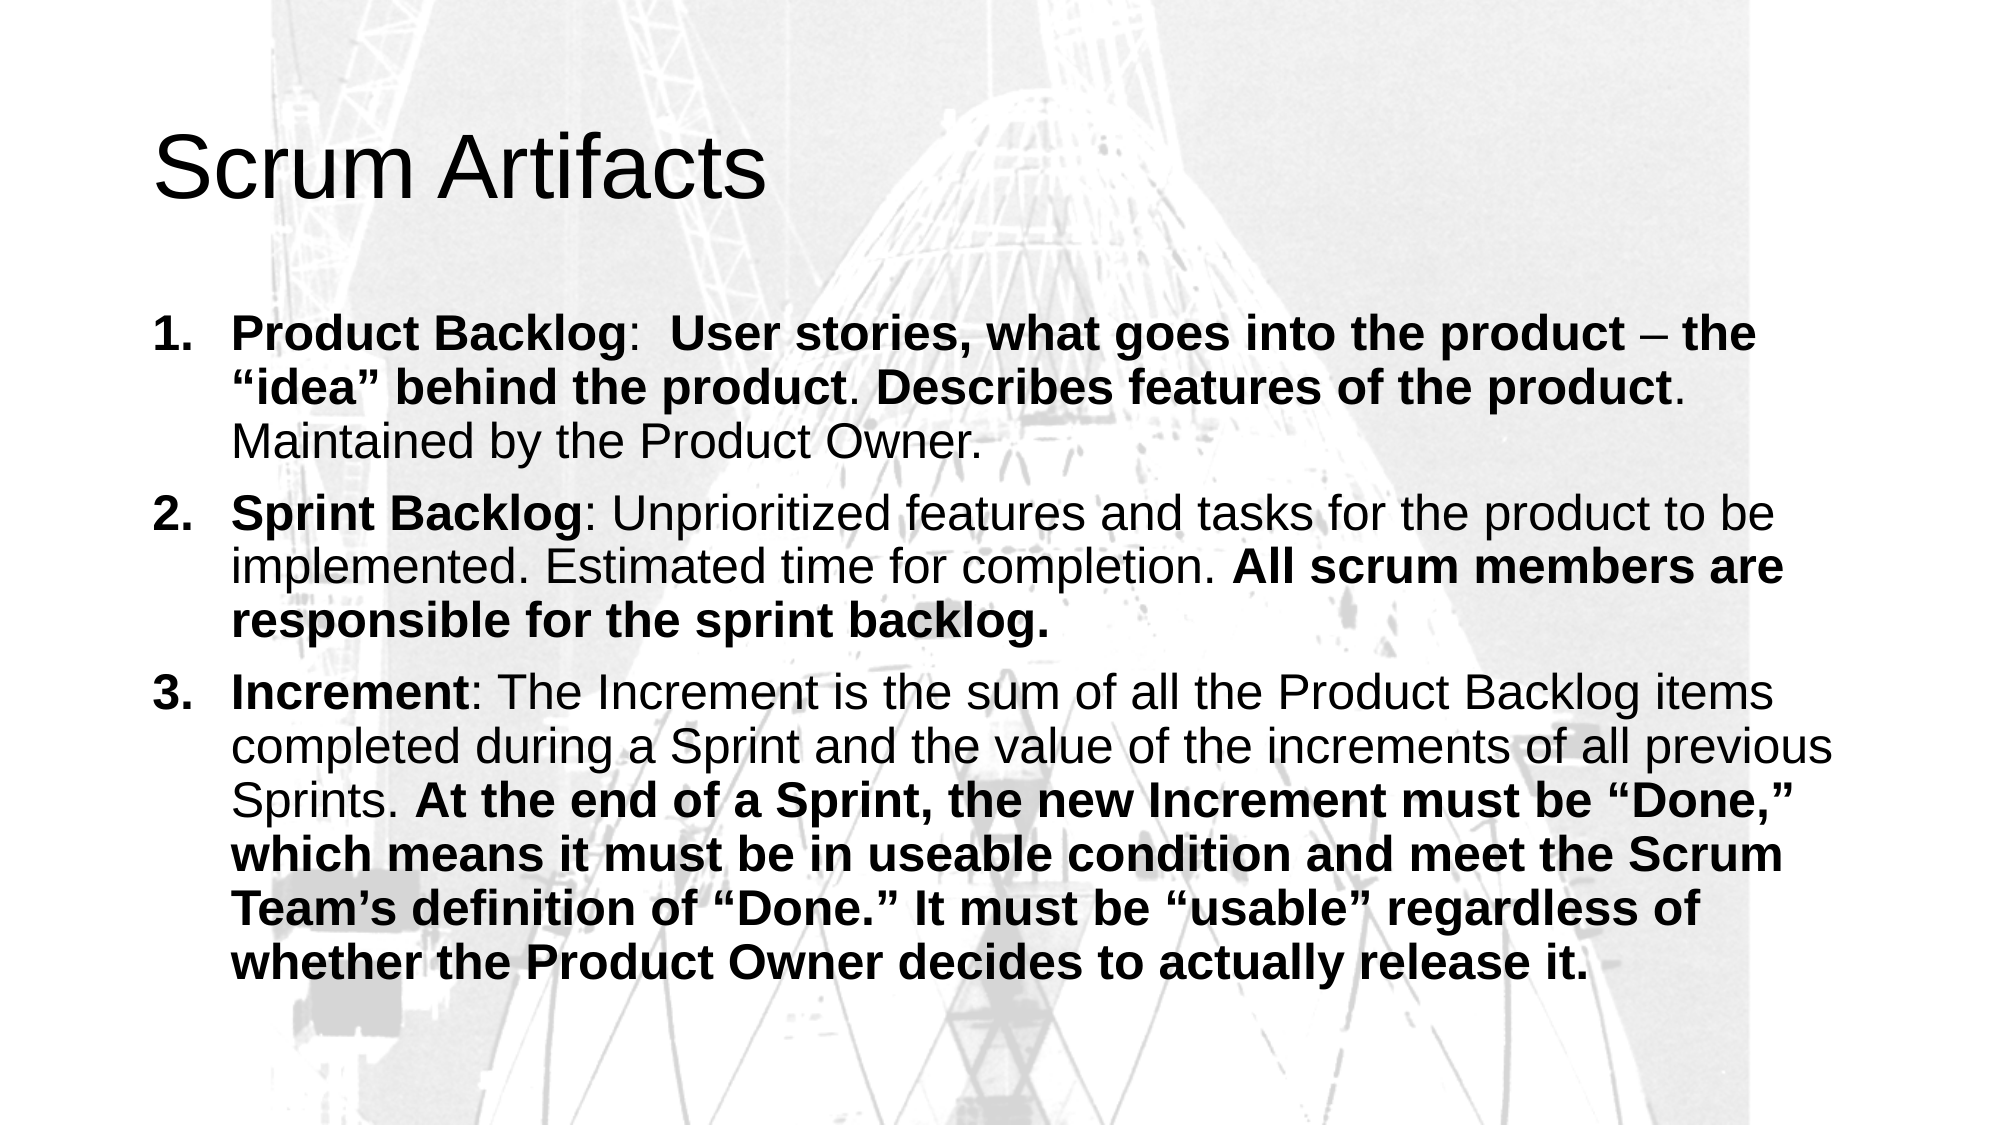

# Scrum Artifacts
Product Backlog:  User stories, what goes into the product – the “idea” behind the product. Describes features of the product. Maintained by the Product Owner.
Sprint Backlog: Unprioritized features and tasks for the product to be implemented. Estimated time for completion. All scrum members are responsible for the sprint backlog.
Increment: The Increment is the sum of all the Product Backlog items completed during a Sprint and the value of the increments of all previous Sprints. At the end of a Sprint, the new Increment must be “Done,” which means it must be in useable condition and meet the Scrum Team’s definition of “Done.” It must be “usable” regardless of whether the Product Owner decides to actually release it.